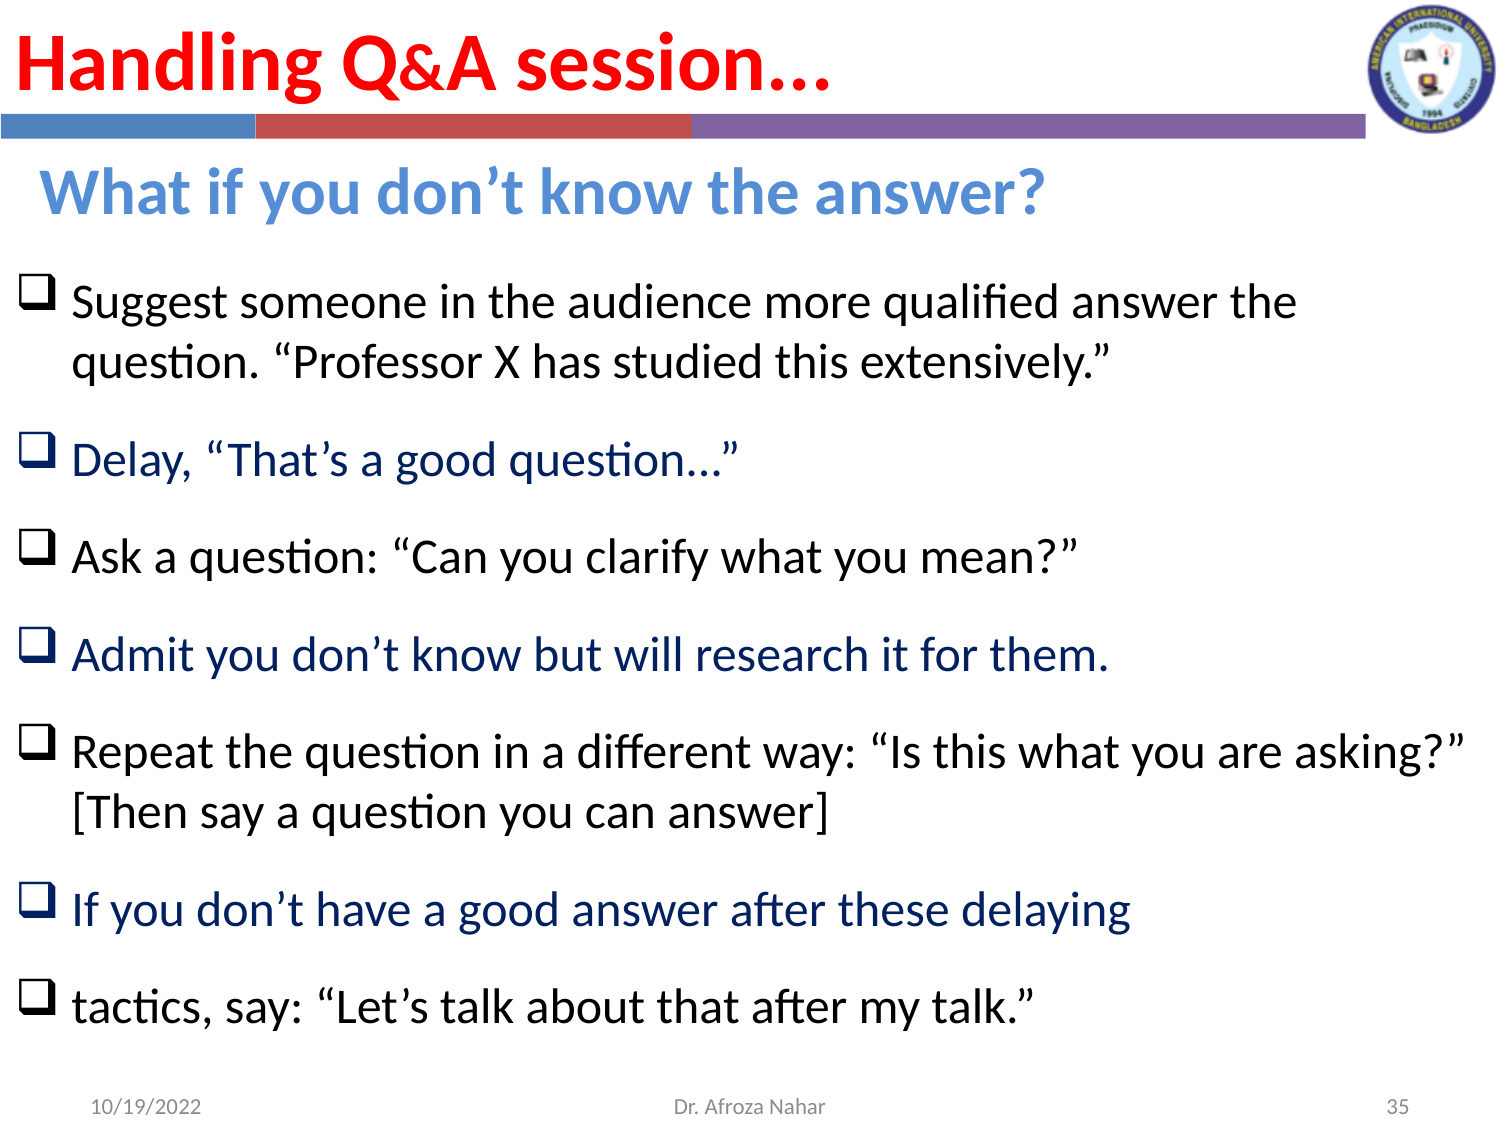

Handling Q&A session...
What if you don’t know the answer?
Suggest someone in the audience more qualified answer the question. “Professor X has studied this extensively.”
Delay, “That’s a good question...”
Ask a question: “Can you clarify what you mean?”
Admit you don’t know but will research it for them.
Repeat the question in a different way: “Is this what you are asking?” [Then say a question you can answer]
If you don’t have a good answer after these delaying
tactics, say: “Let’s talk about that after my talk.”

10/19/2022
Dr. Afroza Nahar
35